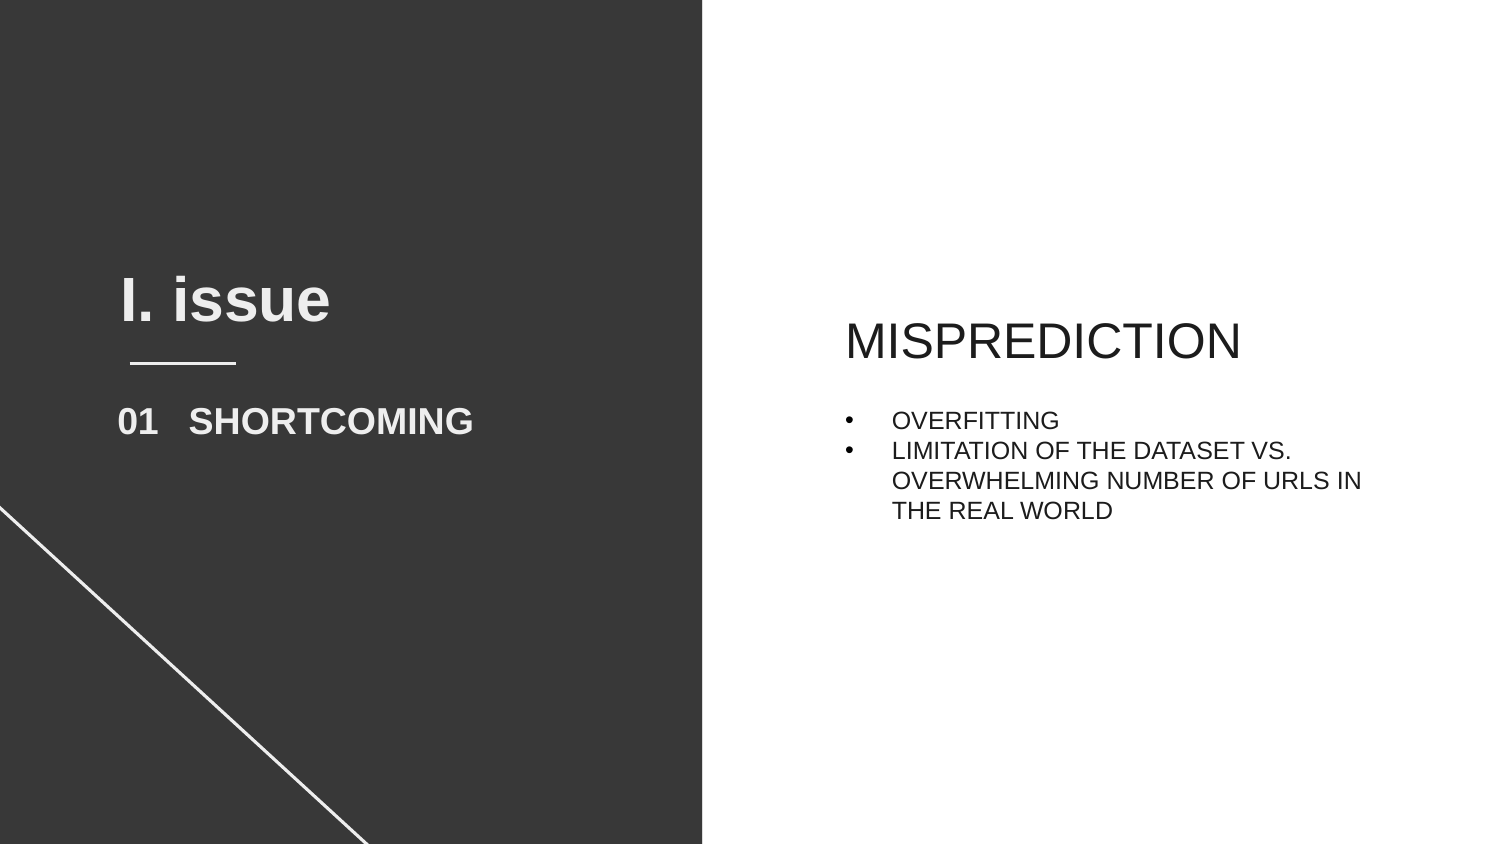

I. issue
MISPREDICTION
SHORTCOMING
01
OVERFITTING
LIMITATION OF THE DATASET VS. OVERWHELMING NUMBER OF URLS IN THE REAL WORLD